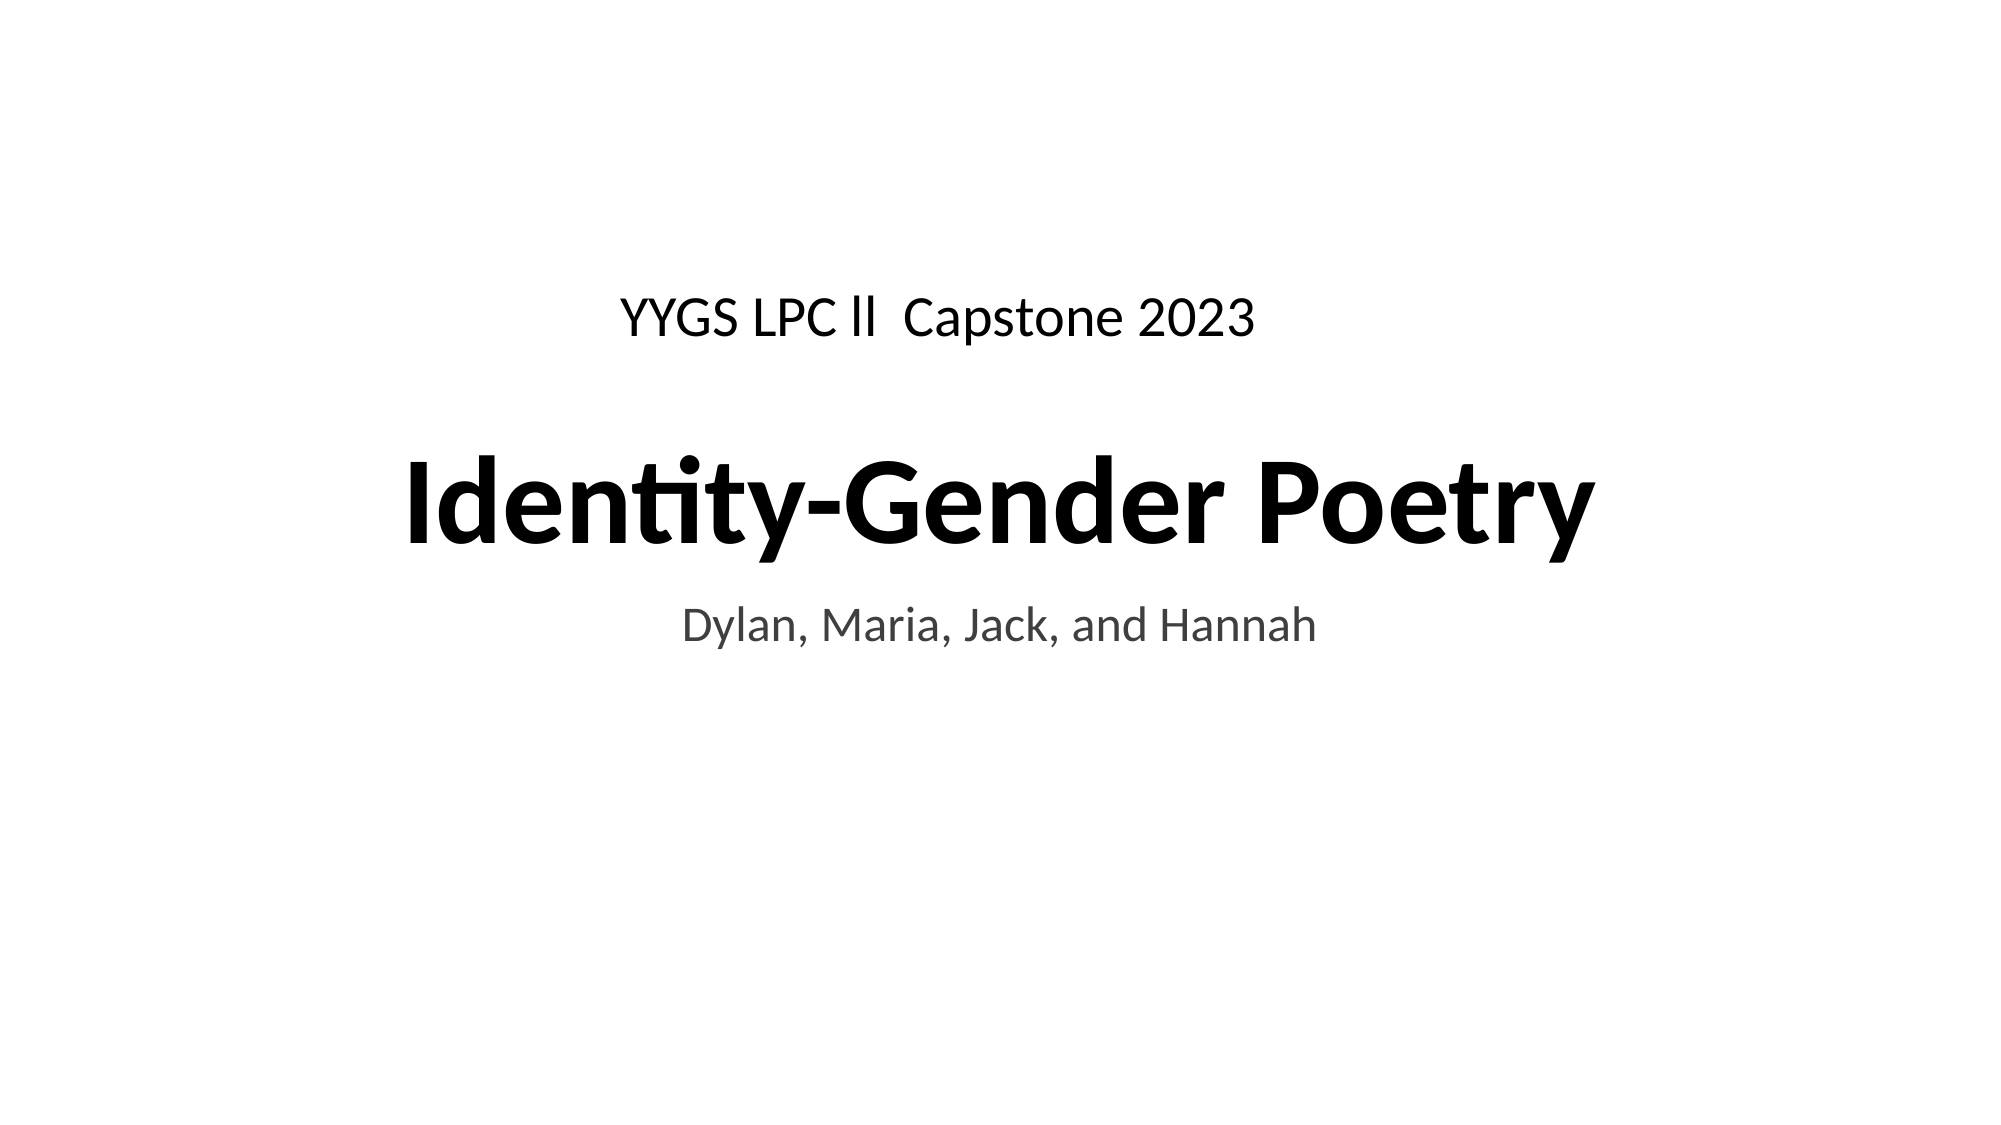

# Identity-Gender Poetry
YYGS LPC ll  Capstone 2023
Dylan, Maria, Jack, and Hannah